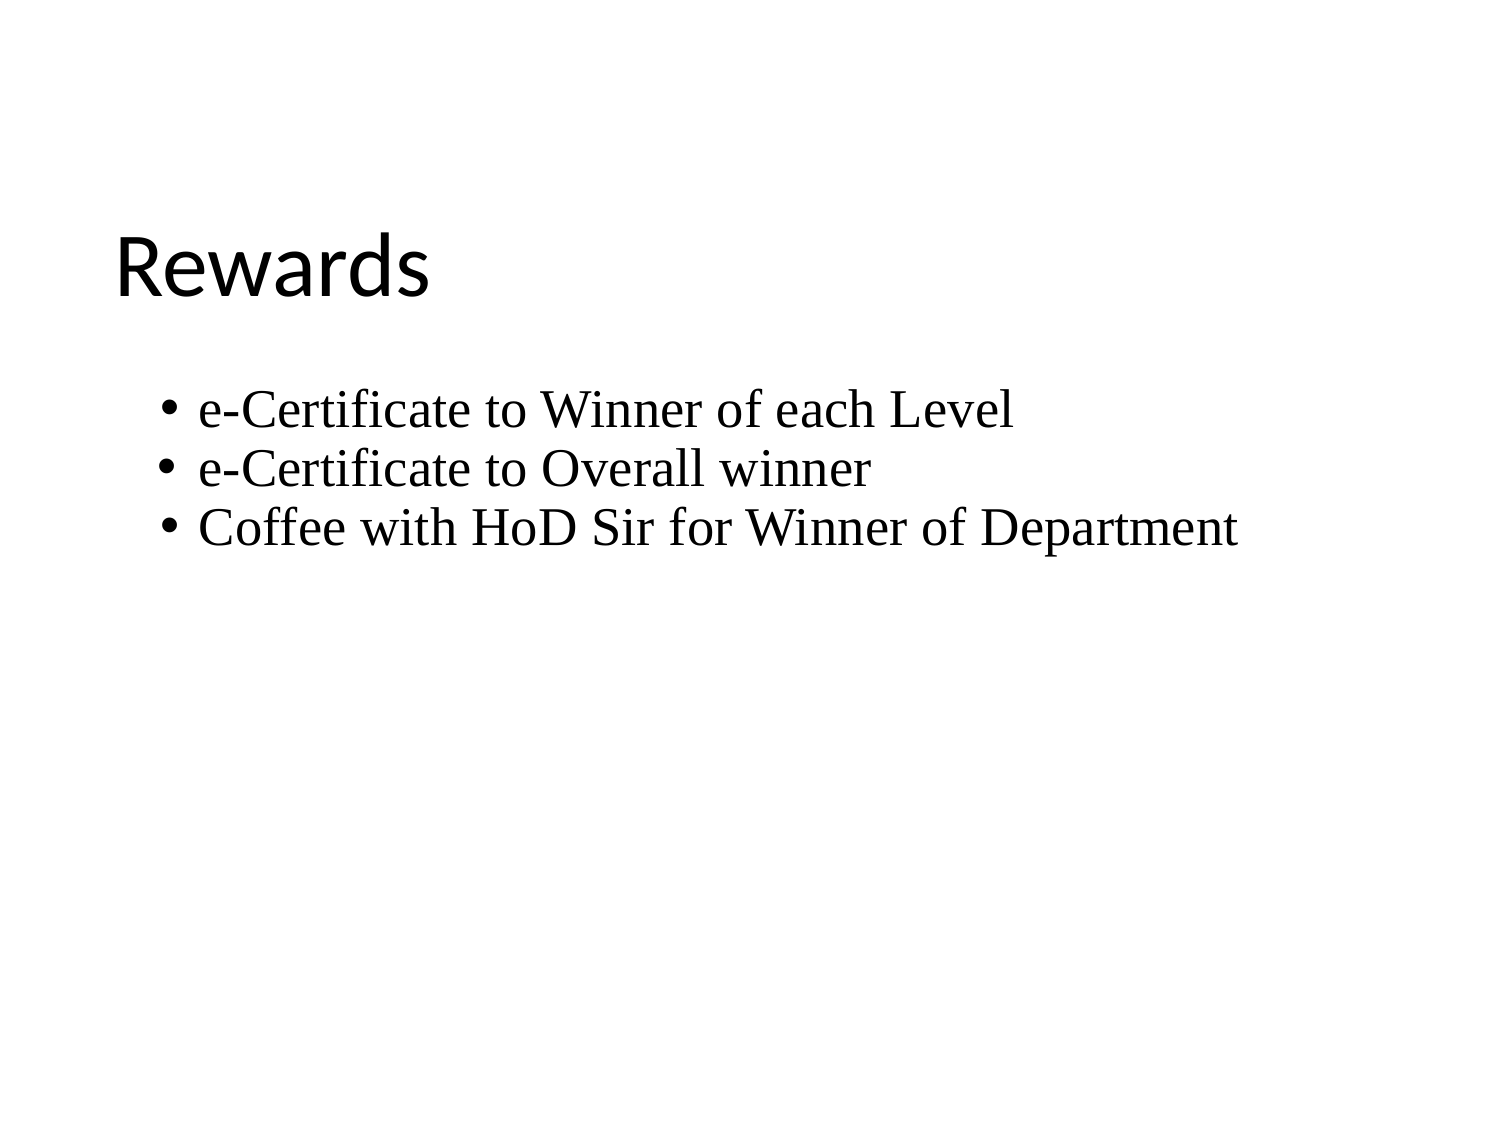

# Rewards
e-Certificate to Winner of each Level
e-Certificate to Overall winner
Coffee with HoD Sir for Winner of Department